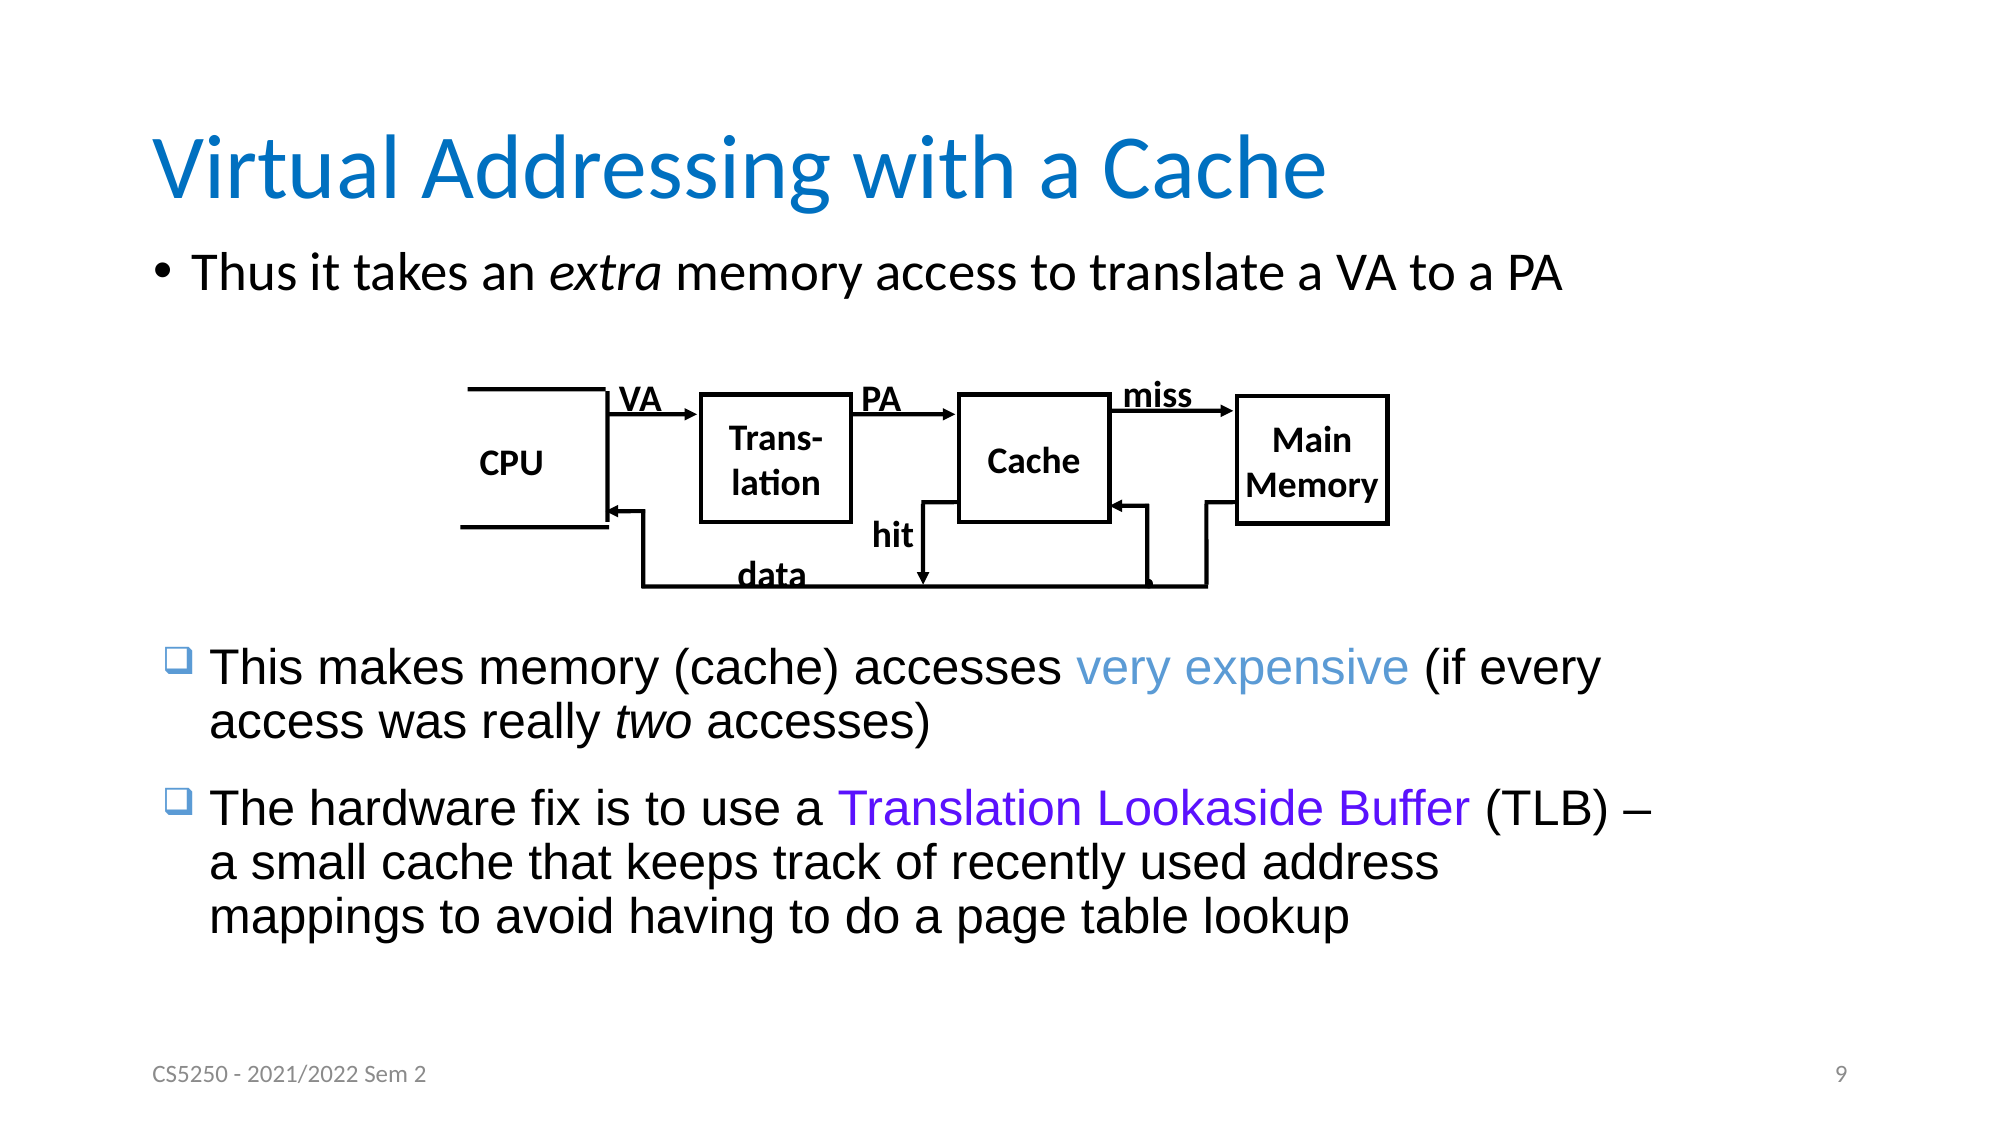

# Virtual Addressing with a Cache
Thus it takes an extra memory access to translate a VA to a PA
miss
VA
PA

Trans-
lation
Cache
Main
Memory

CPU

hit

data

This makes memory (cache) accesses very expensive (if every access was really two accesses)
The hardware fix is to use a Translation Lookaside Buffer (TLB) – a small cache that keeps track of recently used address mappings to avoid having to do a page table lookup
CS5250 - 2021/2022 Sem 2
9